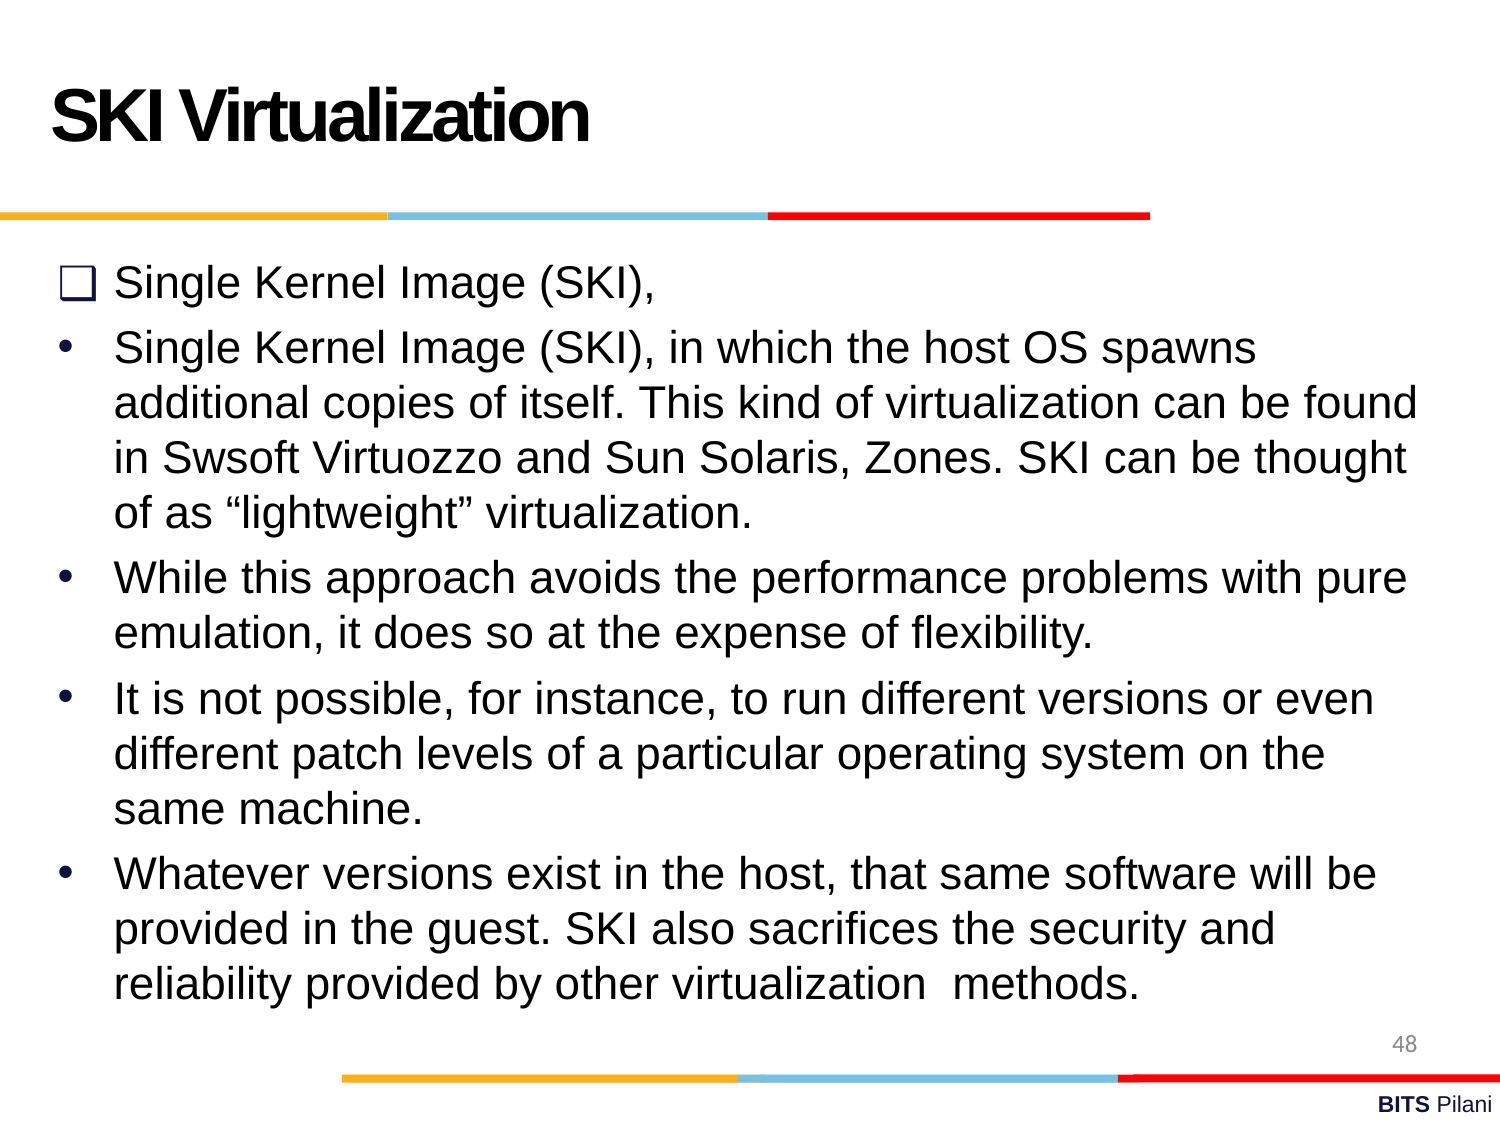

SKI Virtualization
Single Kernel Image (SKI),
Single Kernel Image (SKI), in which the host OS spawns additional copies of itself. This kind of virtualization can be found in Swsoft Virtuozzo and Sun Solaris, Zones. SKI can be thought of as “lightweight” virtualization.
While this approach avoids the performance problems with pure emulation, it does so at the expense of flexibility.
It is not possible, for instance, to run different versions or even different patch levels of a particular operating system on the same machine.
Whatever versions exist in the host, that same software will be provided in the guest. SKI also sacrifices the security and reliability provided by other virtualization  methods.
48